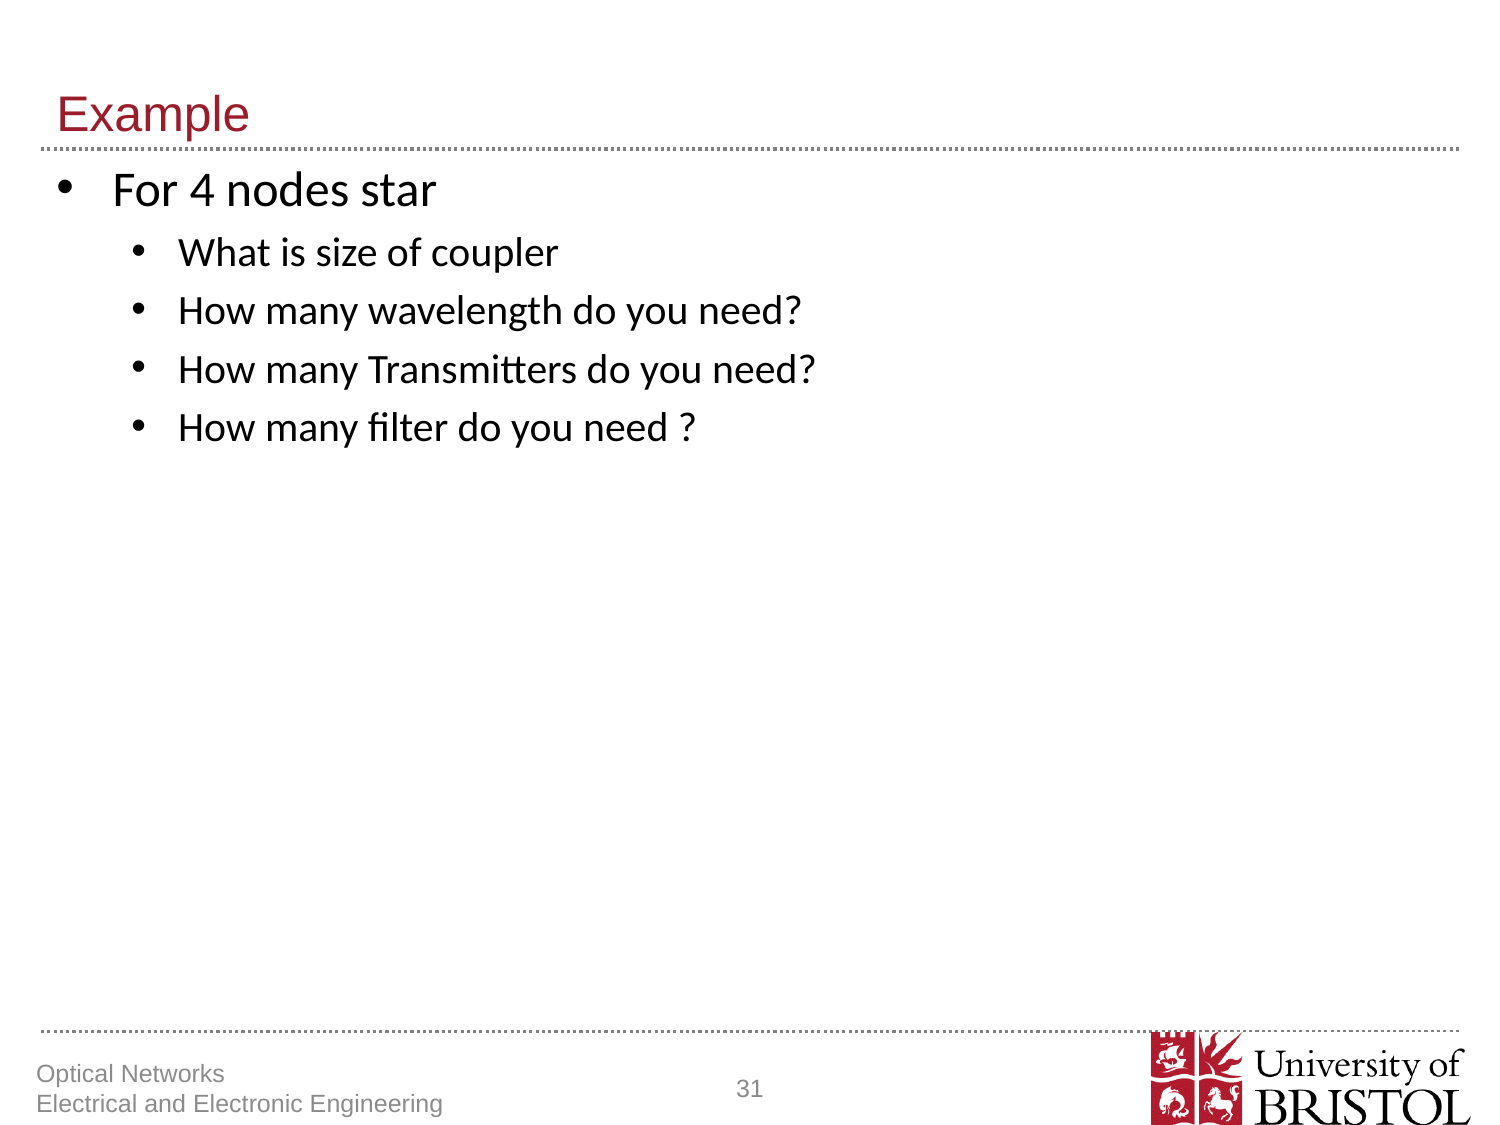

# Example
For 4 nodes star
What is size of coupler
How many wavelength do you need?
How many Transmitters do you need?
How many filter do you need ?

Optical Networks                                                 Electrical and Electronic Engineering
31